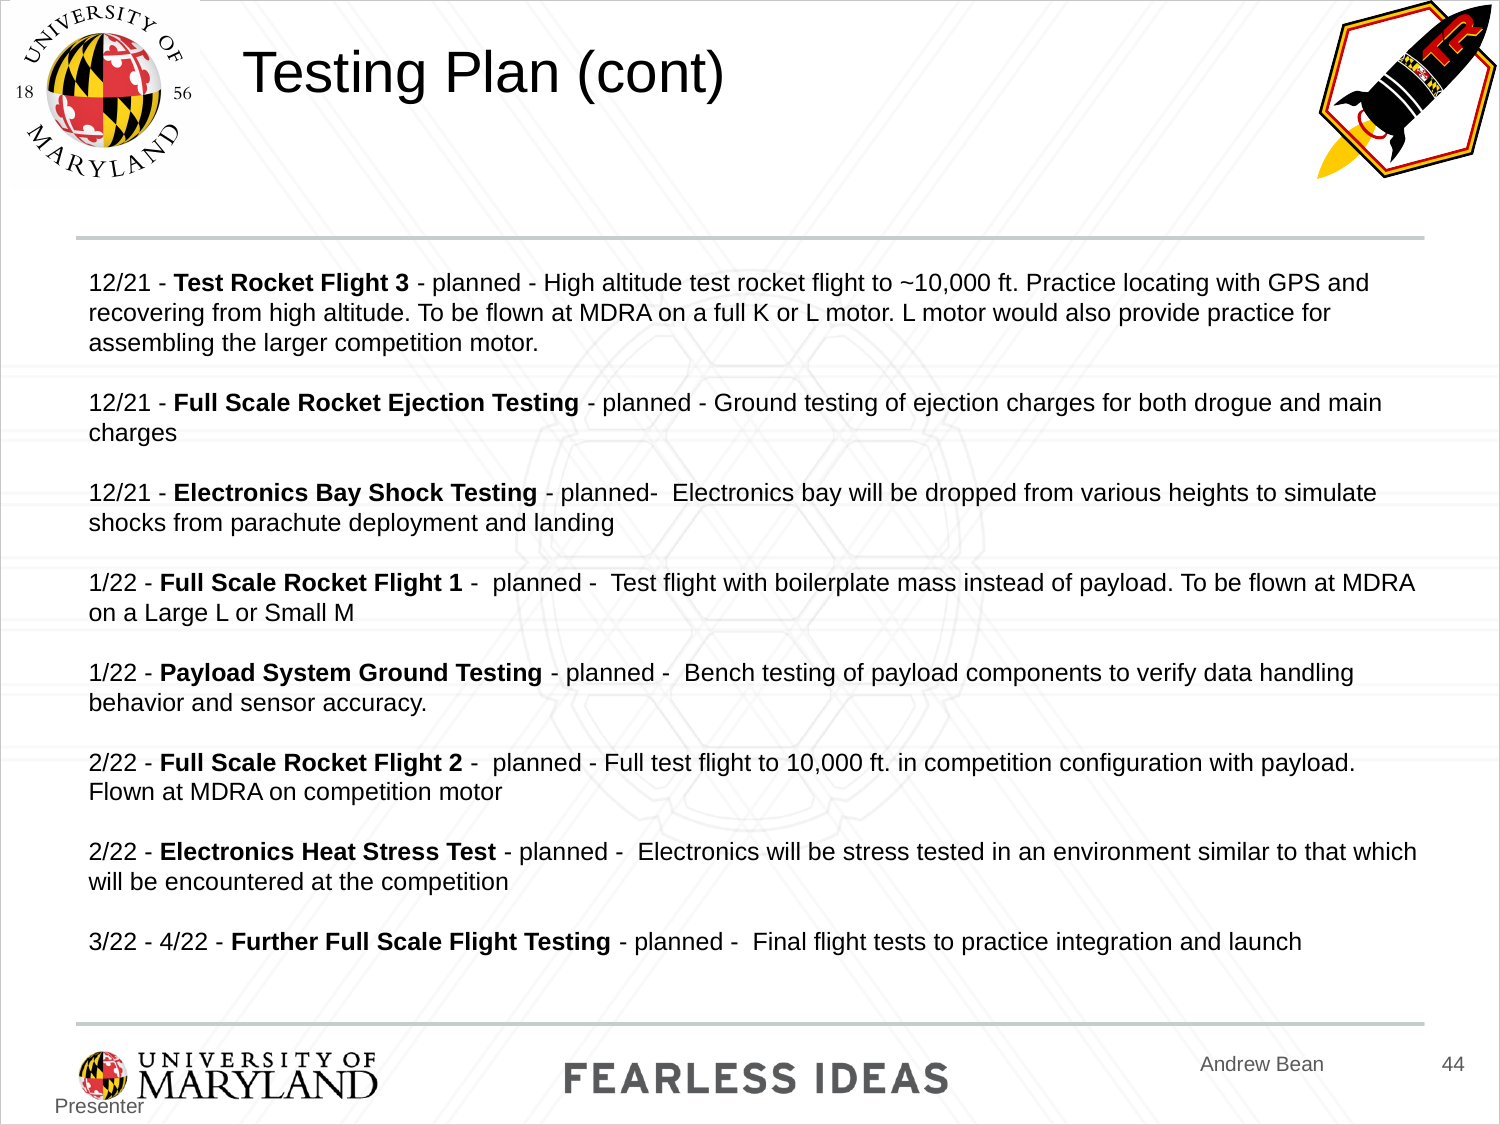

# Testing Plan (cont)
12/21 - Test Rocket Flight 3 - planned - High altitude test rocket flight to ~10,000 ft. Practice locating with GPS and recovering from high altitude. To be flown at MDRA on a full K or L motor. L motor would also provide practice for assembling the larger competition motor.

12/21 - Full Scale Rocket Ejection Testing - planned - Ground testing of ejection charges for both drogue and main charges

12/21 - Electronics Bay Shock Testing - planned-  Electronics bay will be dropped from various heights to simulate shocks from parachute deployment and landing

1/22 - Full Scale Rocket Flight 1 -  planned -  Test flight with boilerplate mass instead of payload. To be flown at MDRA on a Large L or Small M

1/22 - Payload System Ground Testing - planned -  Bench testing of payload components to verify data handling behavior and sensor accuracy.

2/22 - Full Scale Rocket Flight 2 -  planned - Full test flight to 10,000 ft. in competition configuration with payload. Flown at MDRA on competition motor

2/22 - Electronics Heat Stress Test - planned -  Electronics will be stress tested in an environment similar to that which will be encountered at the competition

3/22 - 4/22 - Further Full Scale Flight Testing - planned -  Final flight tests to practice integration and launch
44
Andrew Bean
Presenter